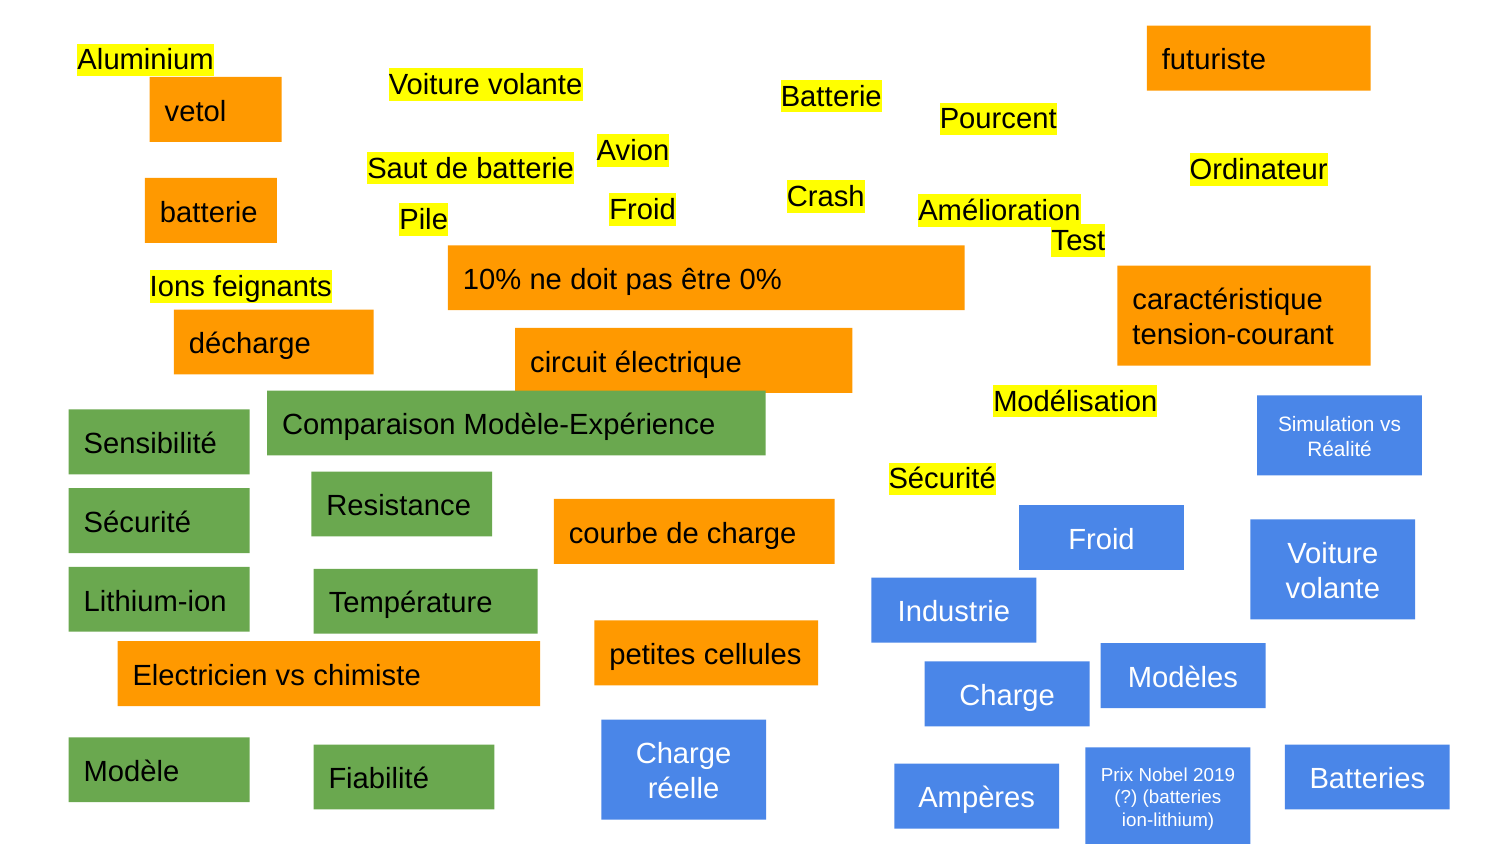

Aluminium
futuriste
Voiture volante
Batterie
vetol
Pourcent
Avion
Saut de batterie
Ordinateur
Crash
Froid

Amélioration
batterie
Pile
Test
10% ne doit pas être 0%
Ions feignants
caractéristique tension-courant
décharge
circuit électrique
Modélisation
Comparaison Modèle-Expérience
Simulation vs Réalité
Sensibilité
Sécurité
Resistance
Sécurité
courbe de charge
Froid
Voiture volante
Lithium-ion
Température
Industrie
petites cellules
Electricien vs chimiste
Modèles
Charge
Charge réelle
Modèle
Fiabilité
Batteries
Prix Nobel 2019 (?) (batteries ion-lithium)
Ampères